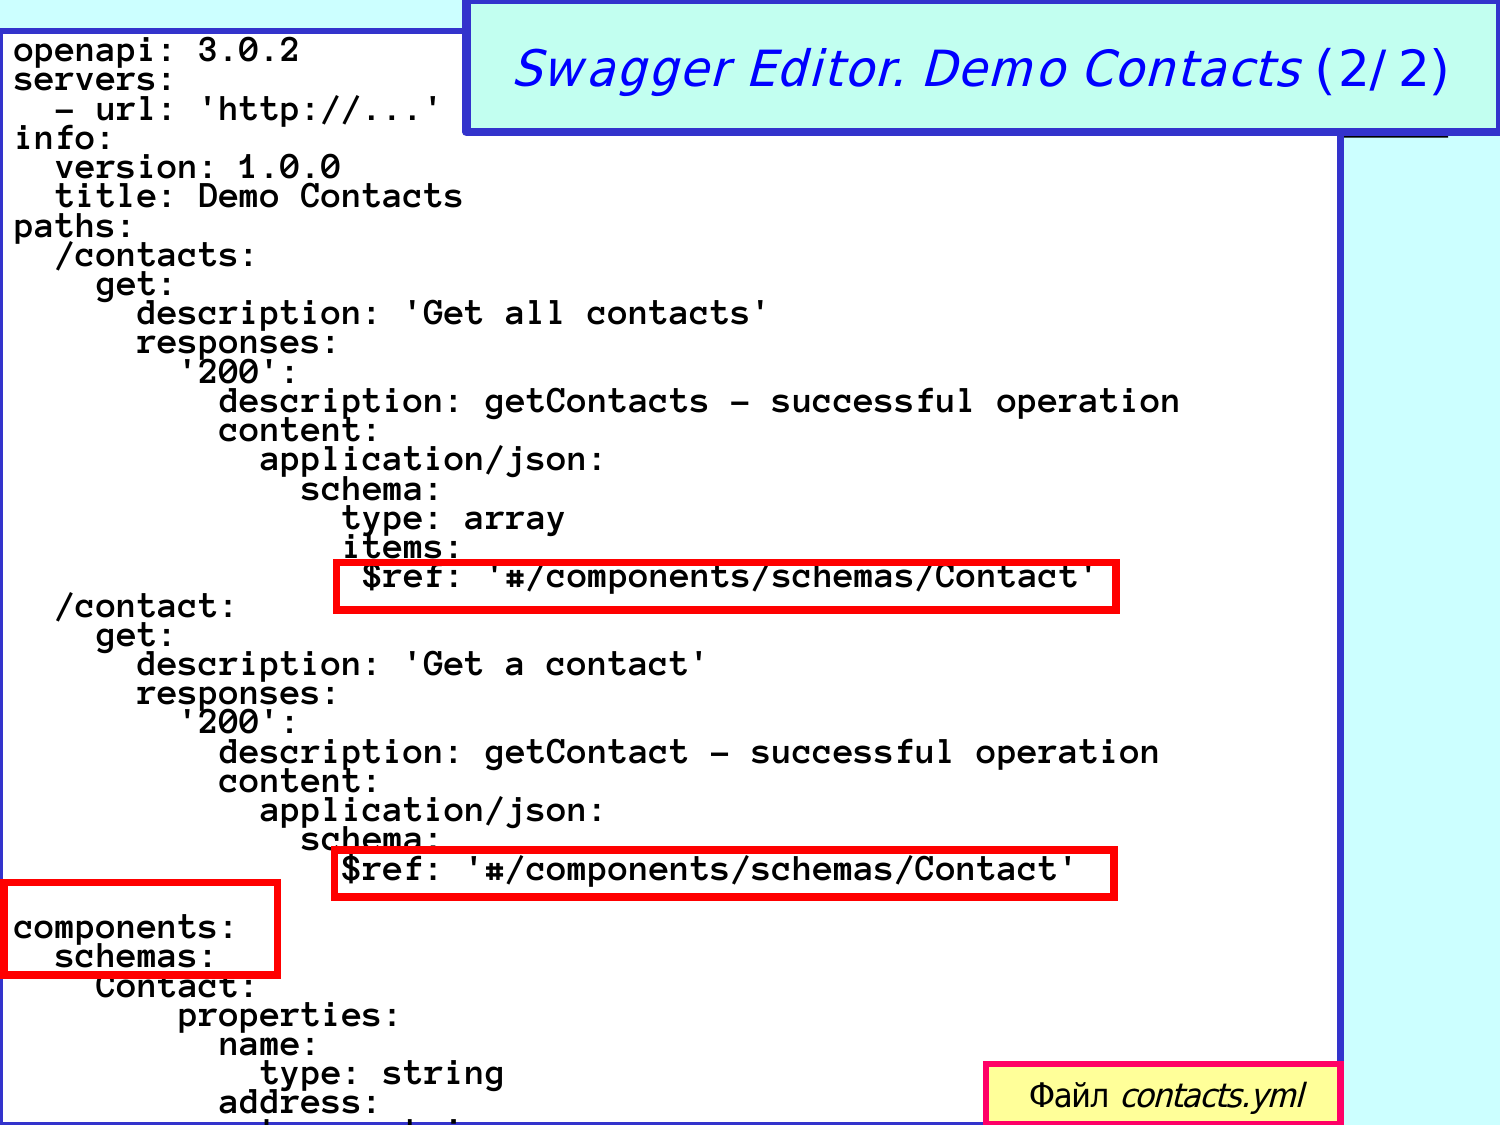

Swagger Editor. Demo Contacts (2/2)
openapi: 3.0.2
servers:
  - url: 'http://...'
info:
  version: 1.0.0
  title: Demo Contacts
paths:
  /contacts:
    get:
      description: 'Get all contacts'
      responses:
        '200':
          description: getContacts - successful operation
          content:
            application/json:
              schema:
                type: array
                items:
                 $ref: '#/components/schemas/Contact'
  /contact:
    get:
      description: 'Get a contact'
      responses:
        '200':
          description: getContact - successful operation
          content:
            application/json:
              schema:
                $ref: '#/components/schemas/Contact'
components:
  schemas:
    Contact:
        properties:
          name:
            type: string
          address:
            type: string

Файл contacts.yml